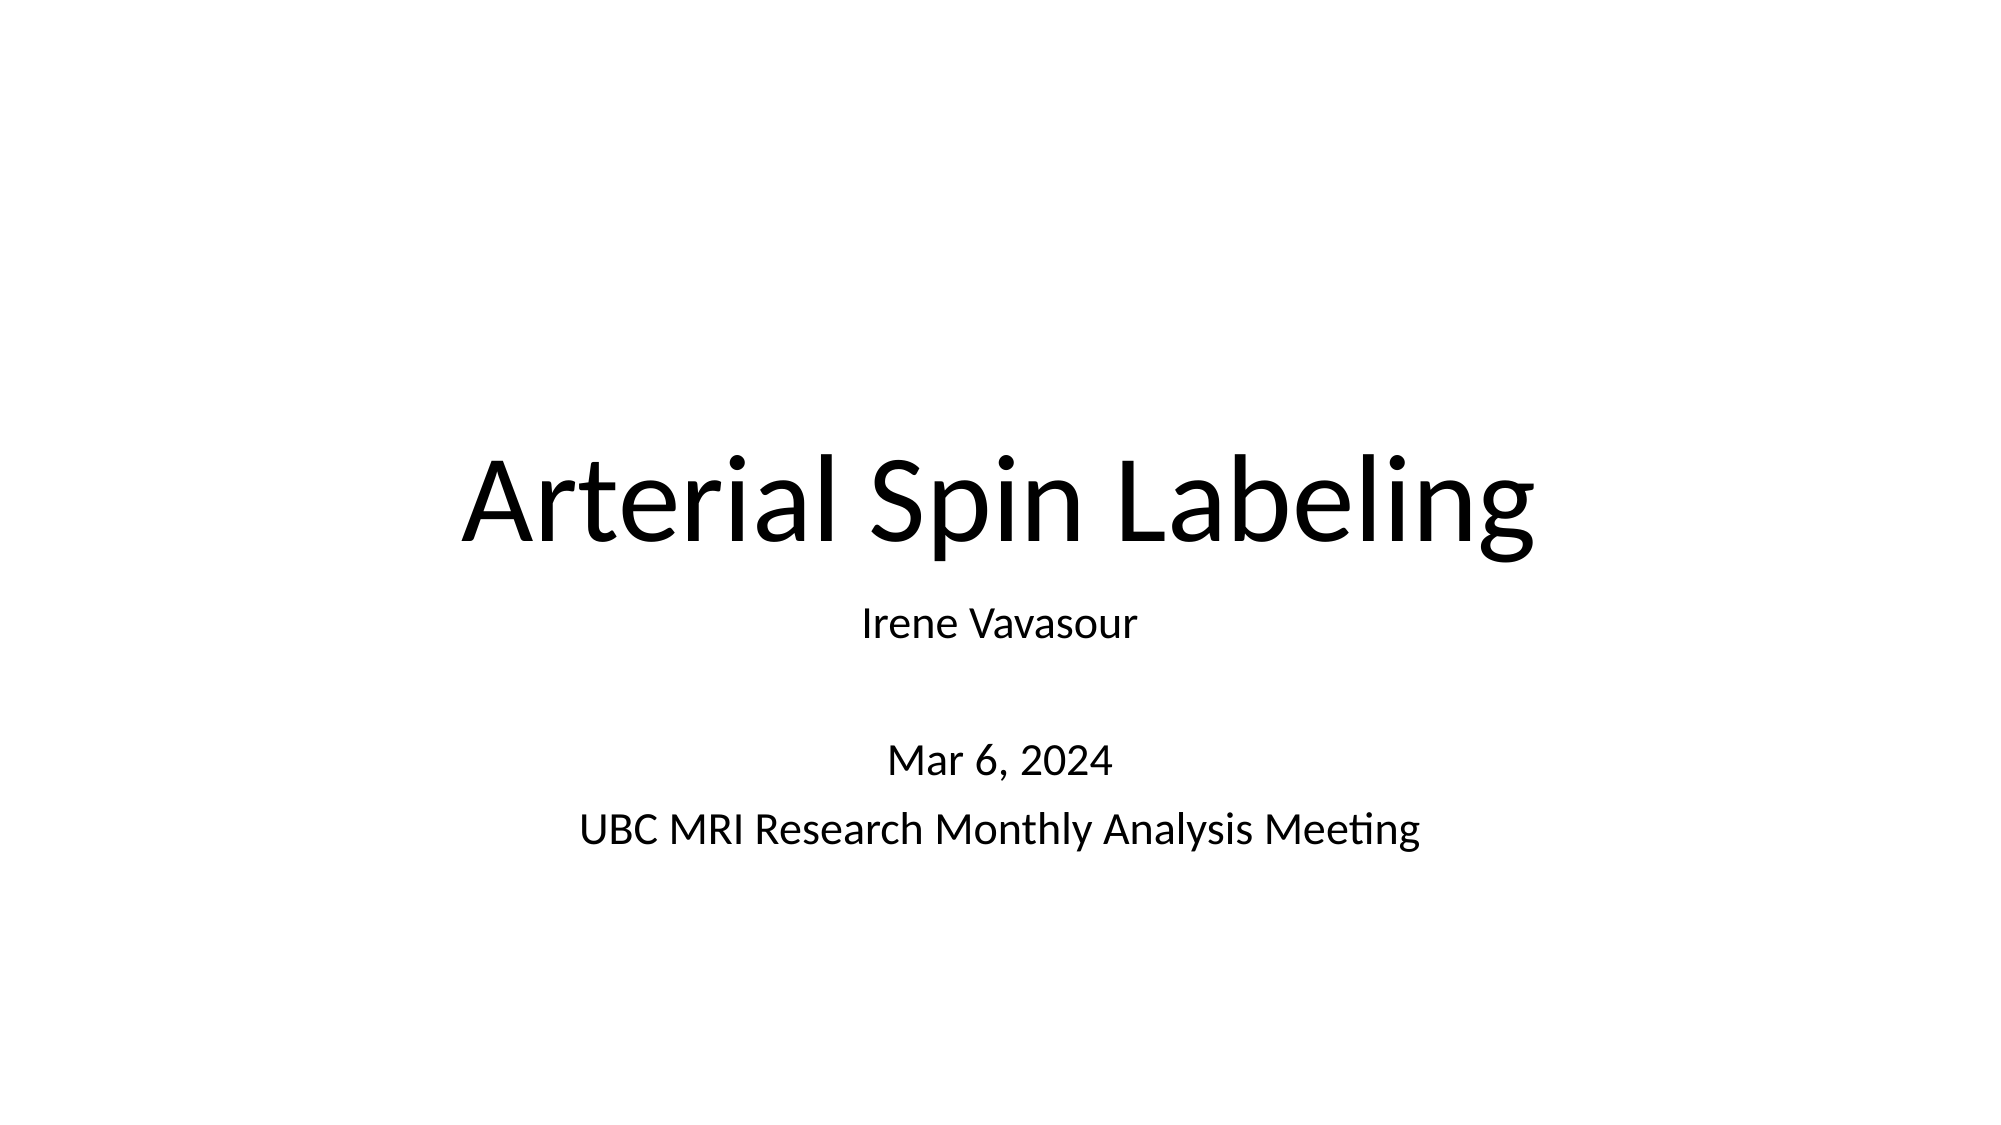

# Arterial Spin Labeling
Irene Vavasour

Mar 6, 2024
UBC MRI Research Monthly Analysis Meeting